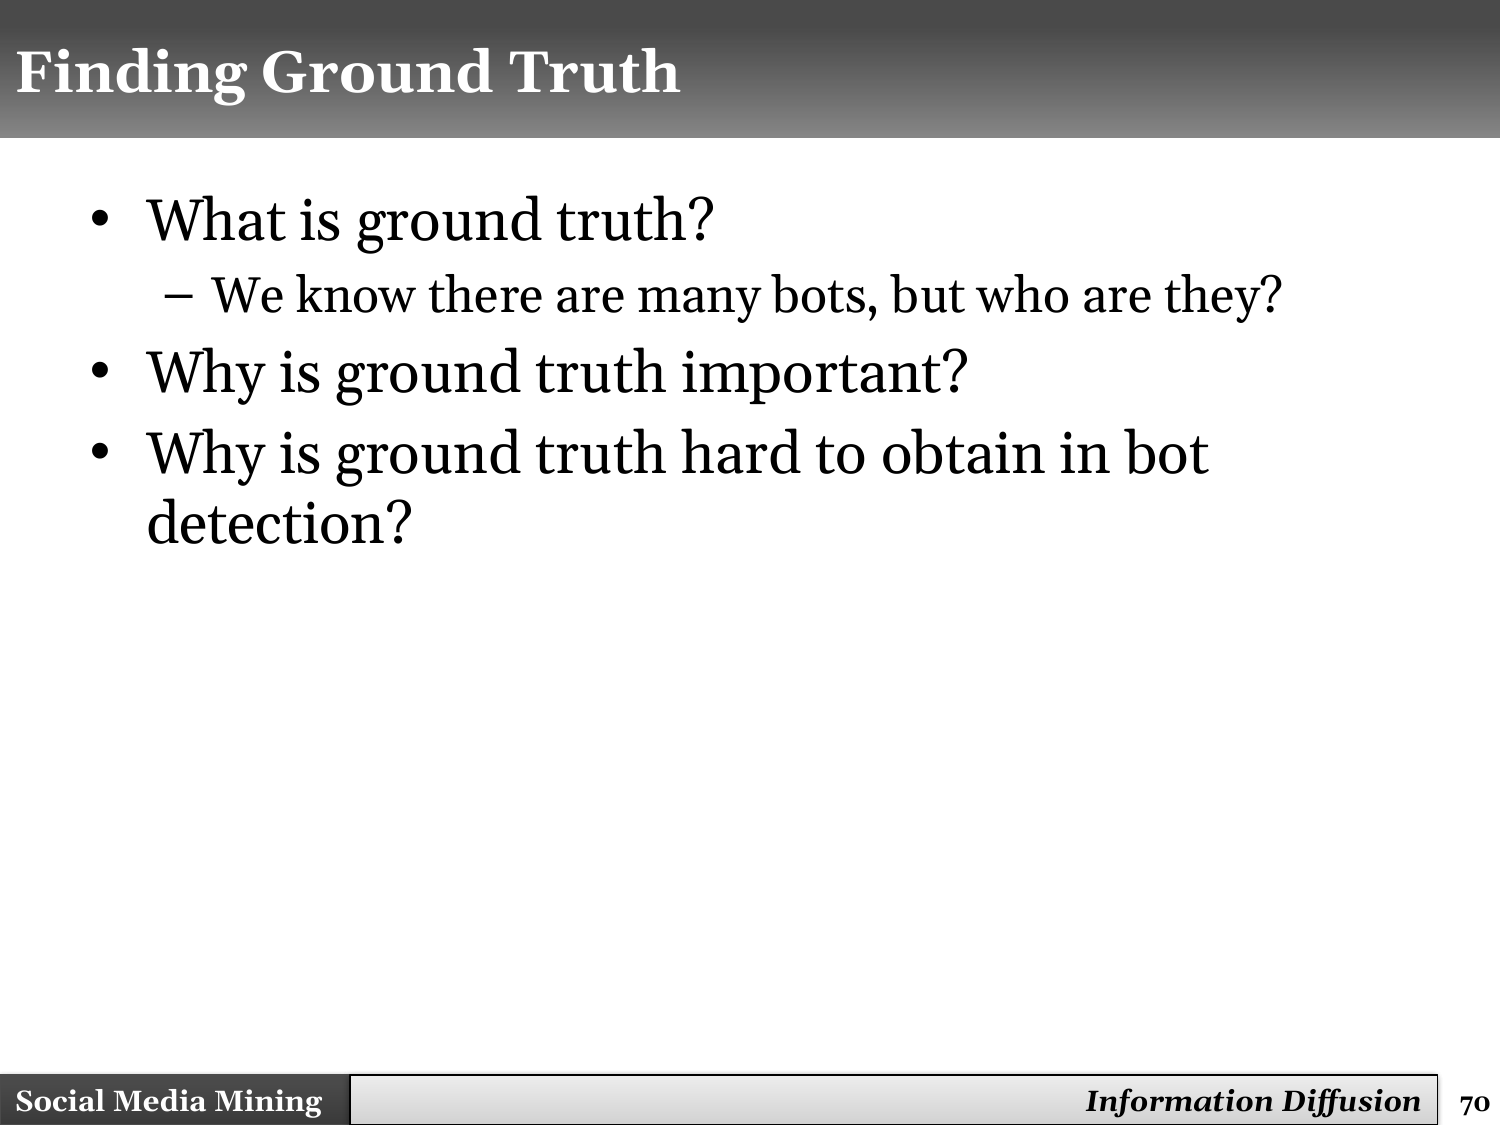

# Finding Ground Truth
What is ground truth?
We know there are many bots, but who are they?
Why is ground truth important?
Why is ground truth hard to obtain in bot detection?